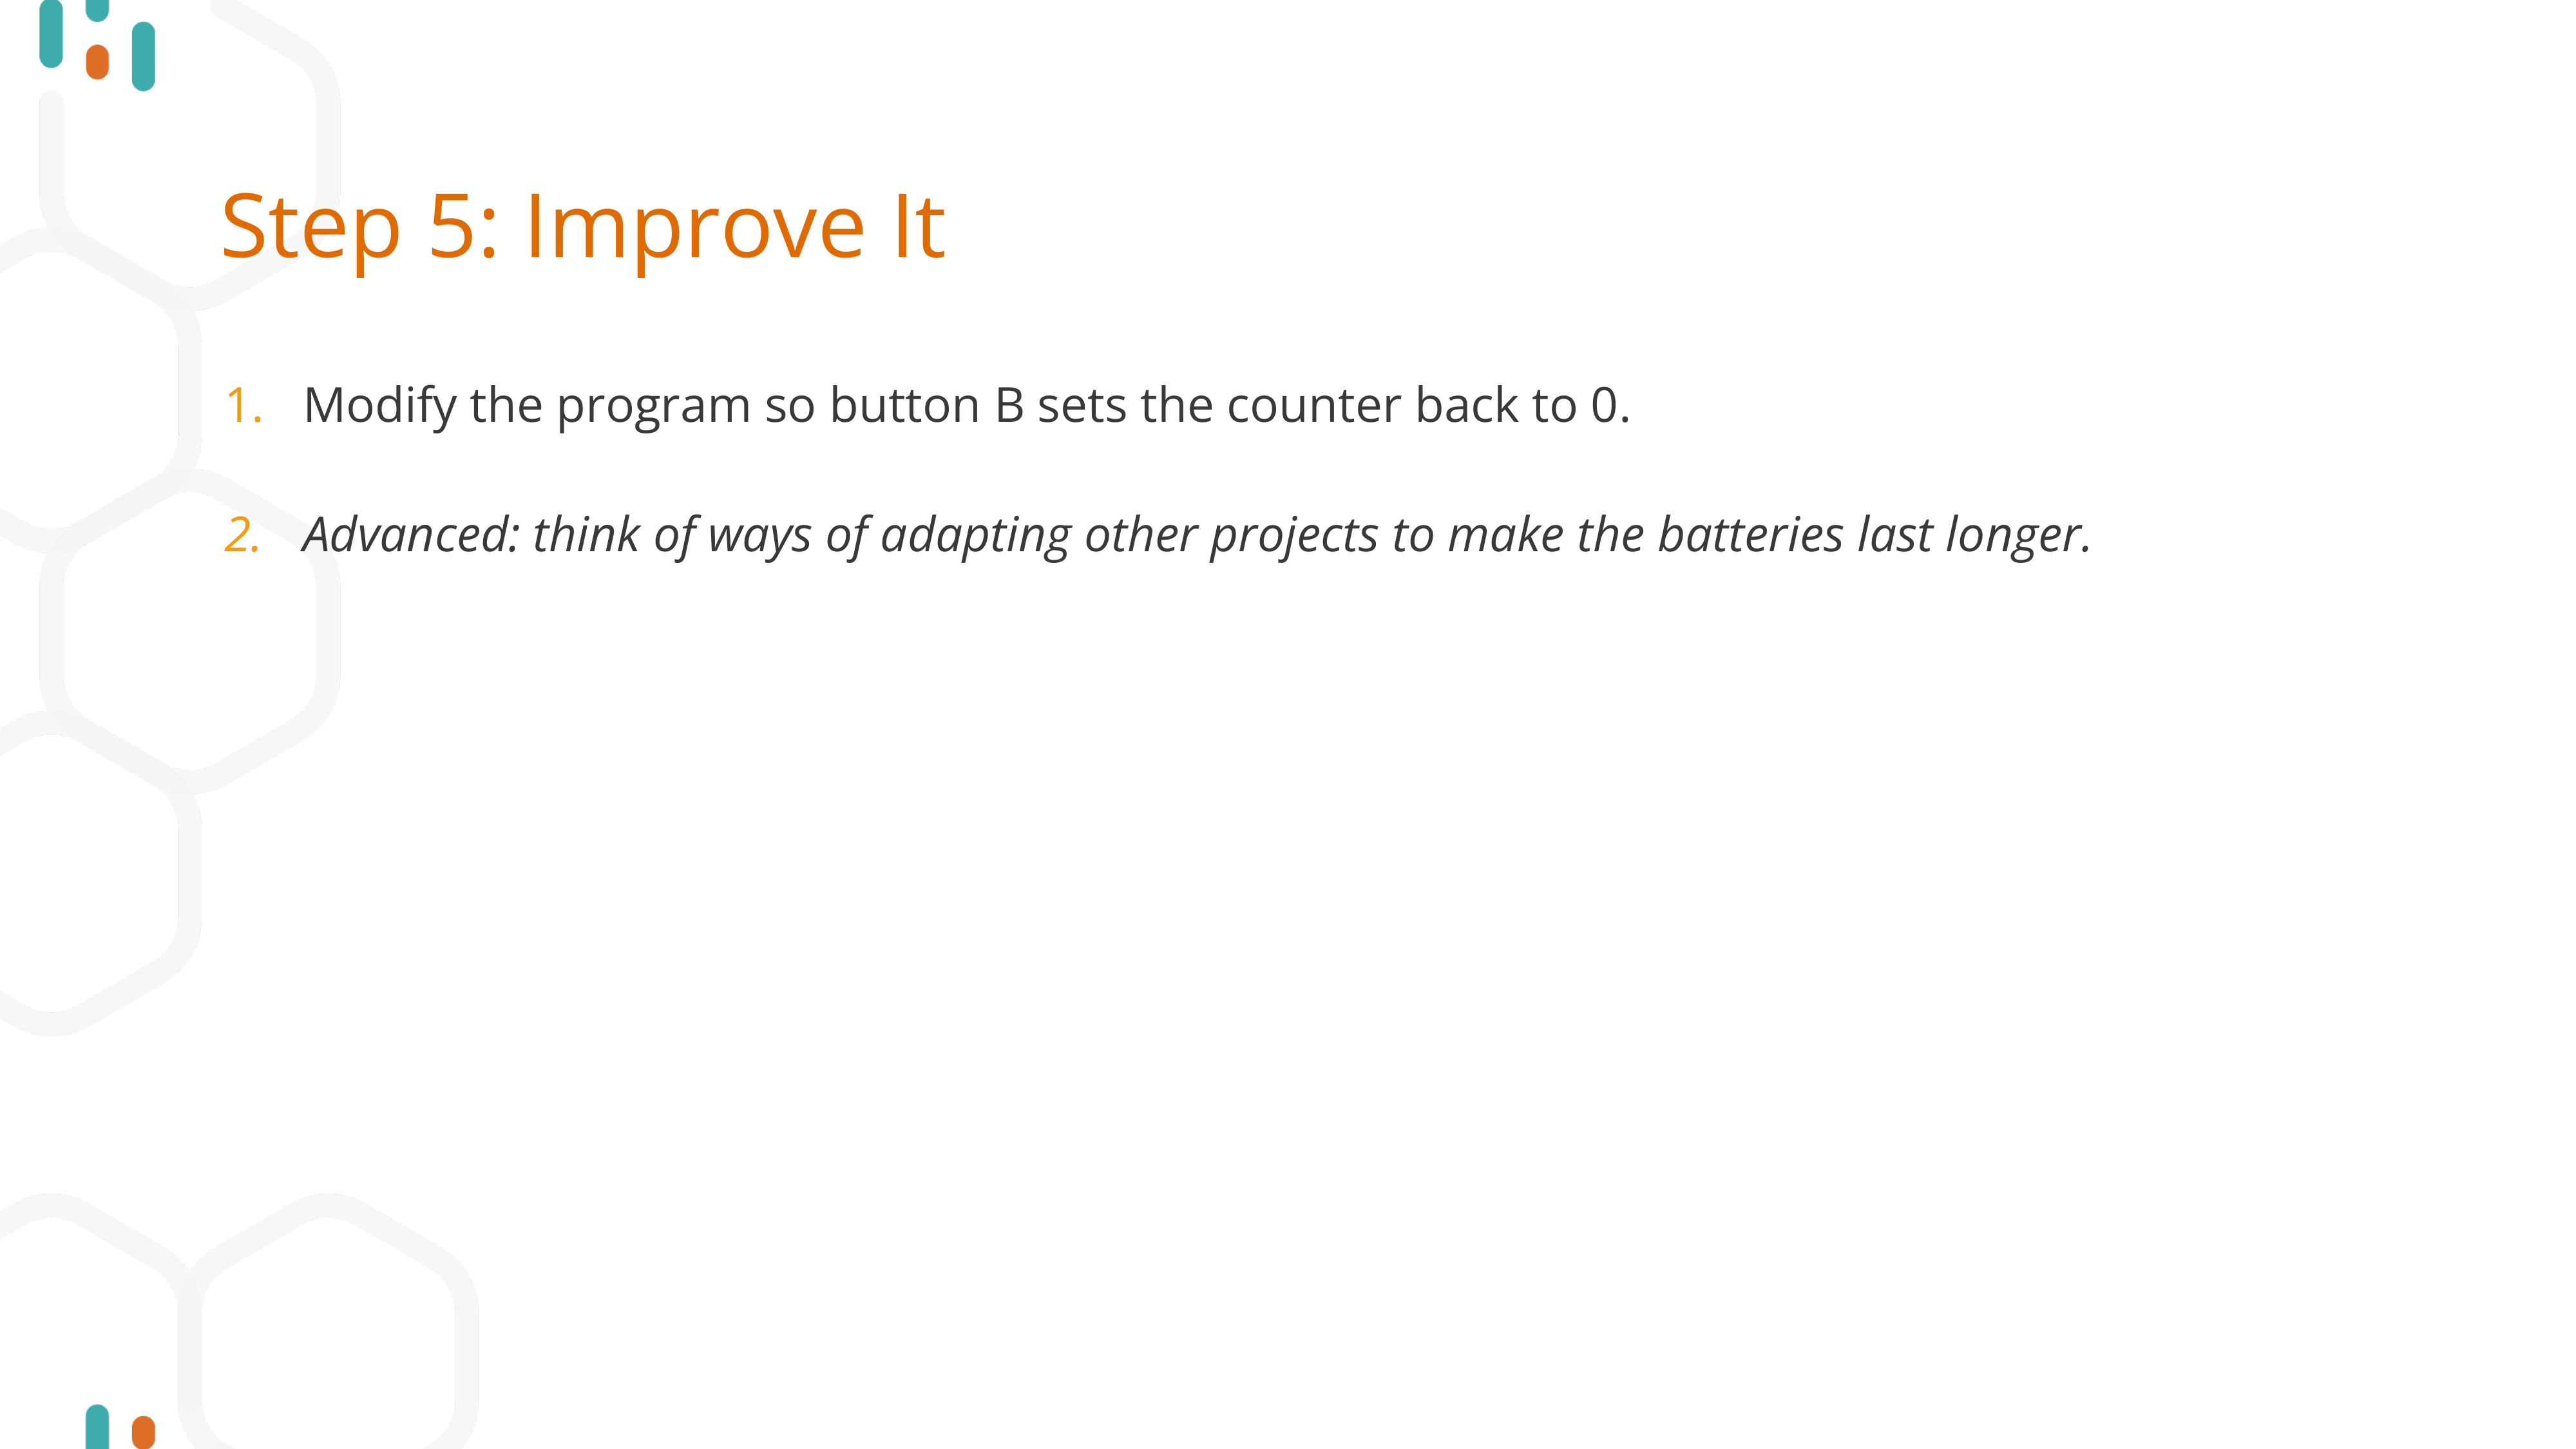

# Step 5: Improve It
Modify the program so button B sets the counter back to 0.
Advanced: think of ways of adapting other projects to make the batteries last longer.